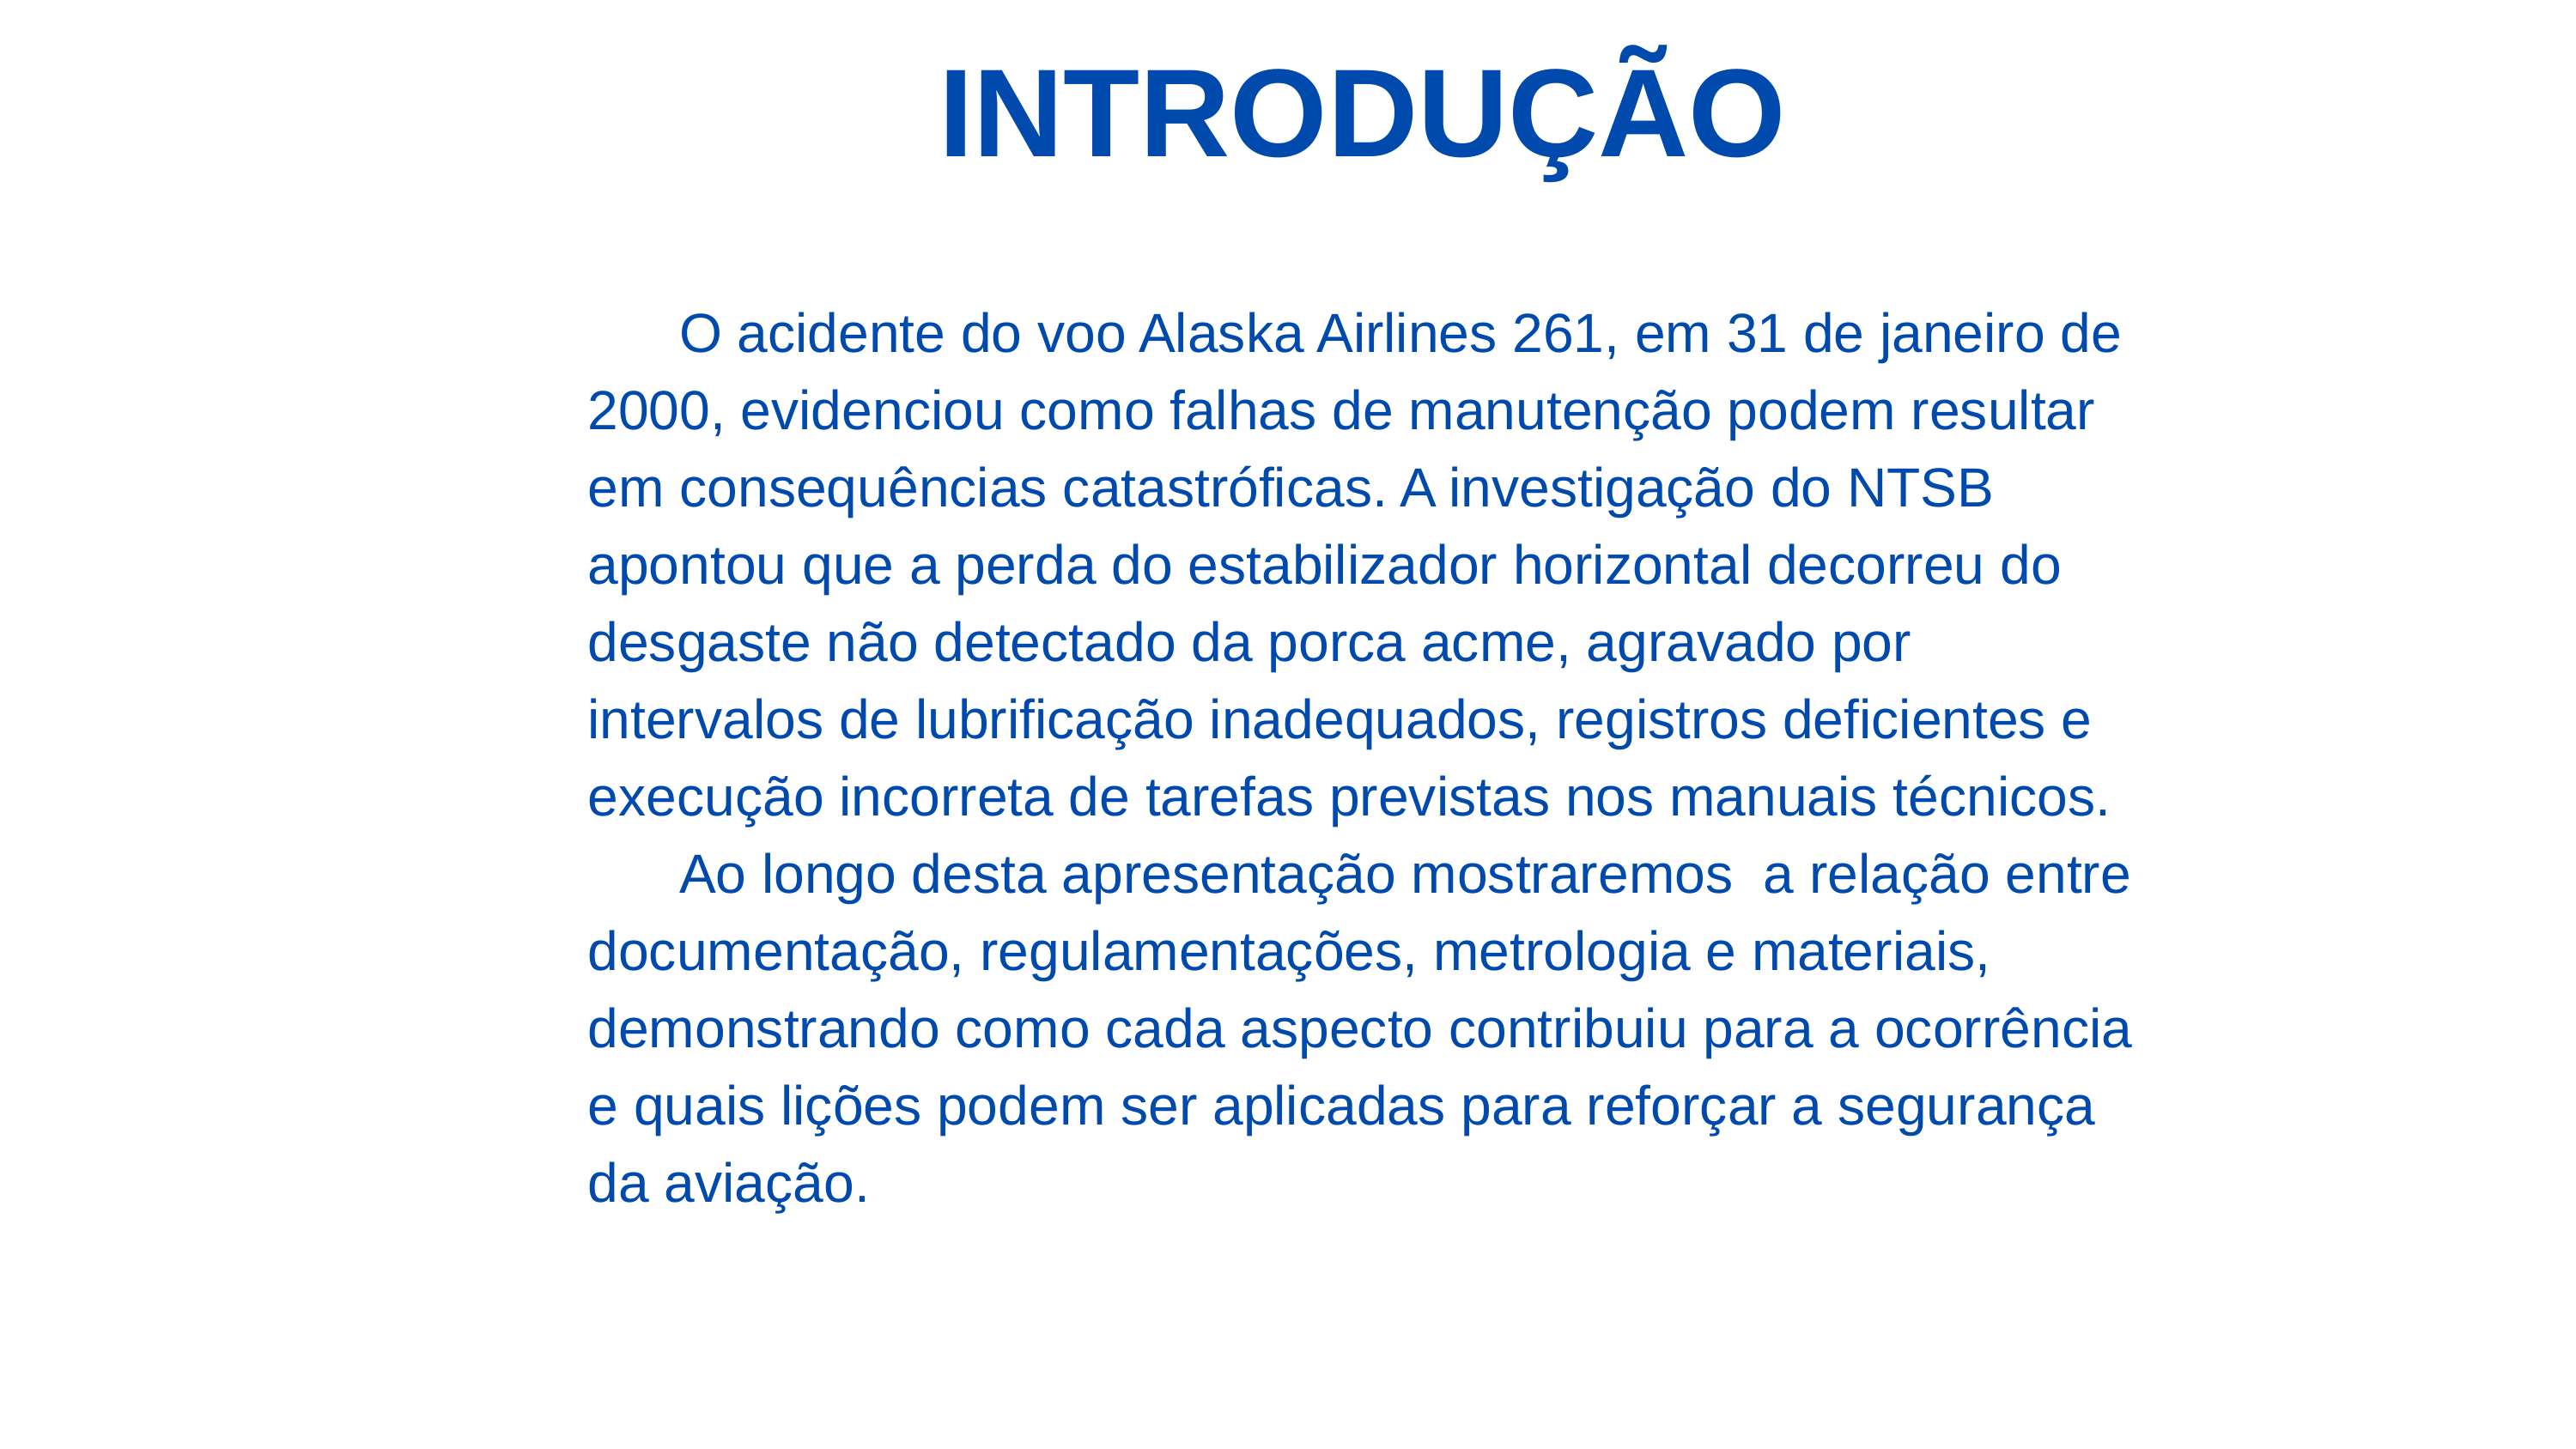

INTRODUÇÃO
      O acidente do voo Alaska Airlines 261, em 31 de janeiro de 2000, evidenciou como falhas de manutenção podem resultar em consequências catastróficas. A investigação do NTSB apontou que a perda do estabilizador horizontal decorreu do desgaste não detectado da porca acme, agravado por intervalos de lubrificação inadequados, registros deficientes e execução incorreta de tarefas previstas nos manuais técnicos.
      Ao longo desta apresentação mostraremos  a relação entre documentação, regulamentações, metrologia e materiais, demonstrando como cada aspecto contribuiu para a ocorrência e quais lições podem ser aplicadas para reforçar a segurança da aviação.